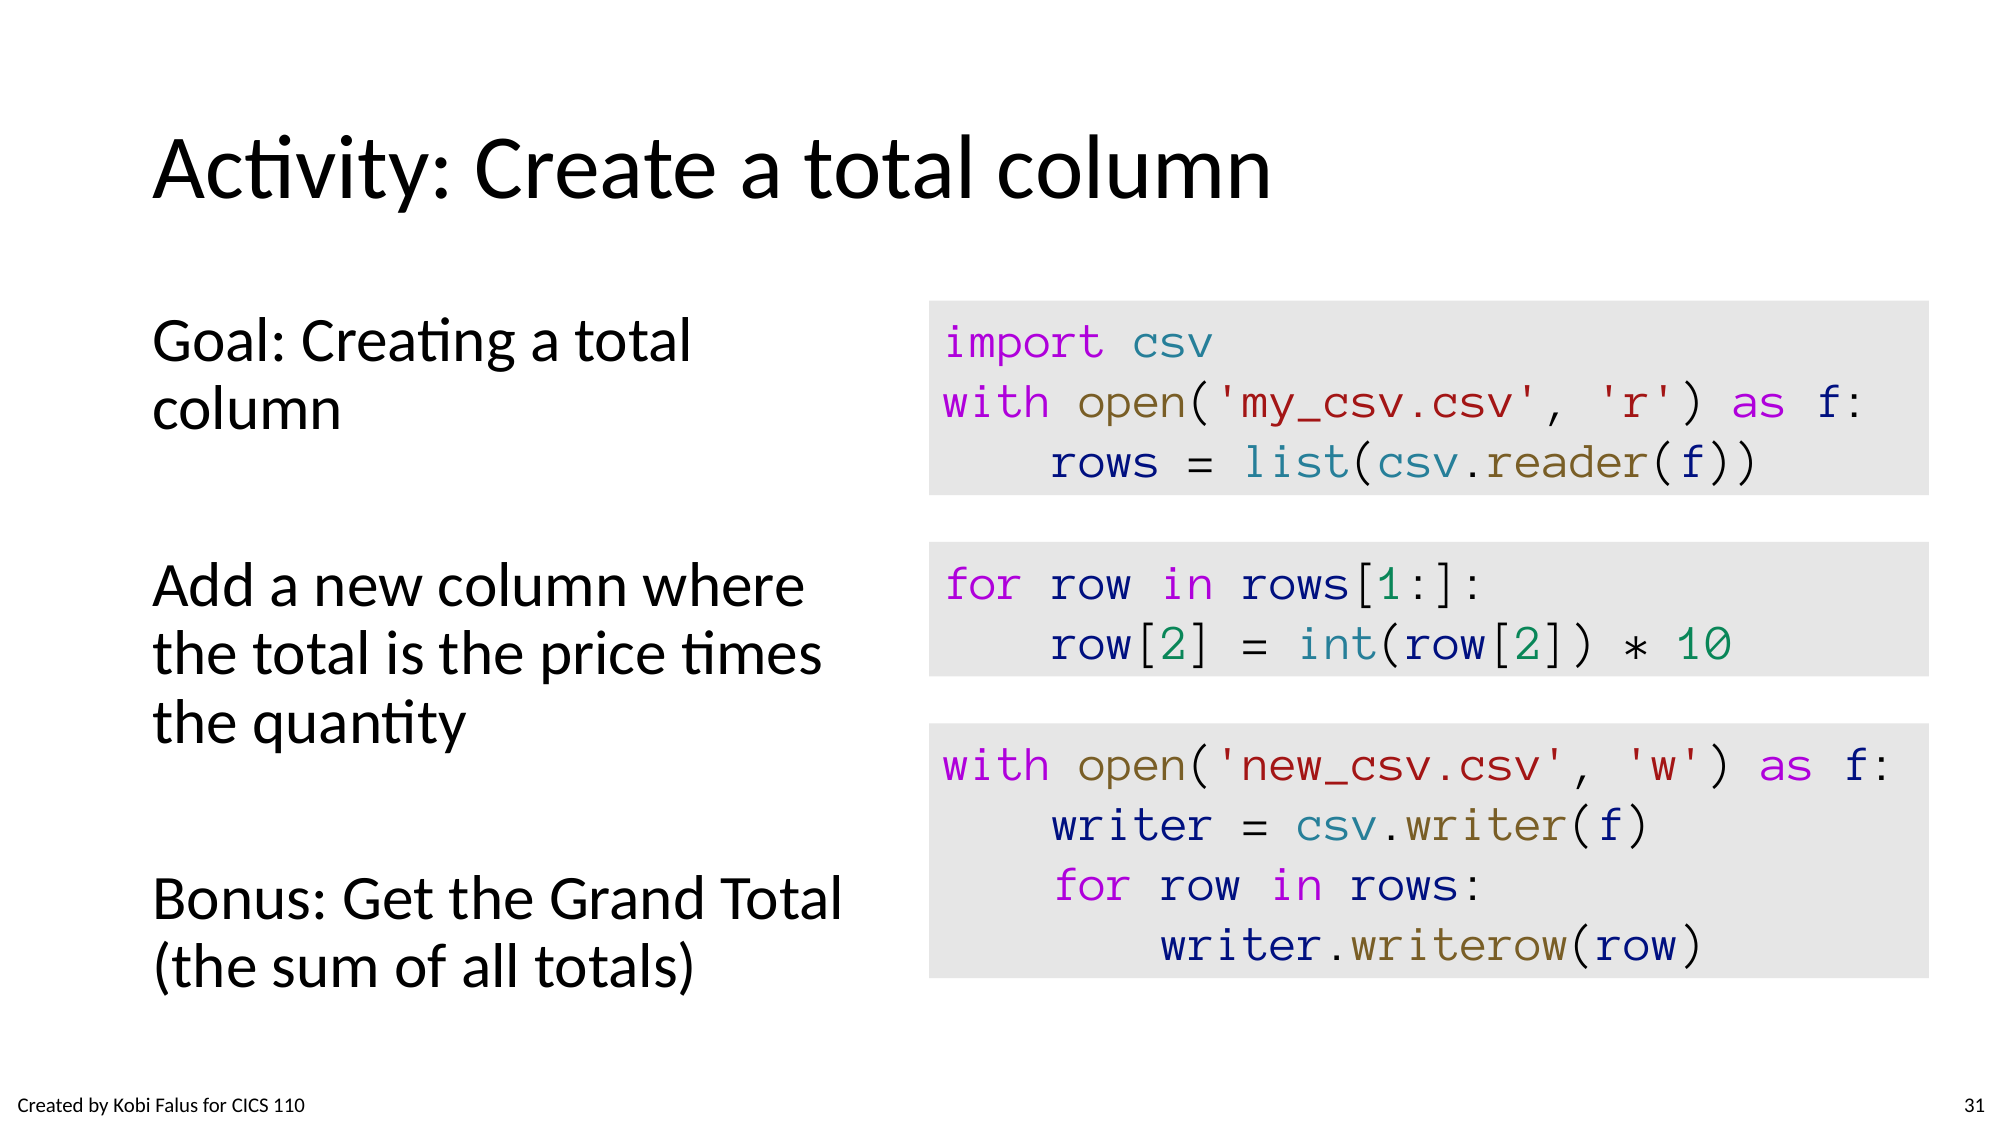

# Activity: Create a total column
Goal: Creating a total column

Add a new column where the total is the price times the quantity

Bonus: Get the Grand Total (the sum of all totals)
import csv
with open('my_csv.csv', 'r') as f:
    rows = list(csv.reader(f))
for row in rows[1:]:
    row[2] = int(row[2]) * 10
with open('new_csv.csv', 'w') as f:
    writer = csv.writer(f)
    for row in rows:
        writer.writerow(row)